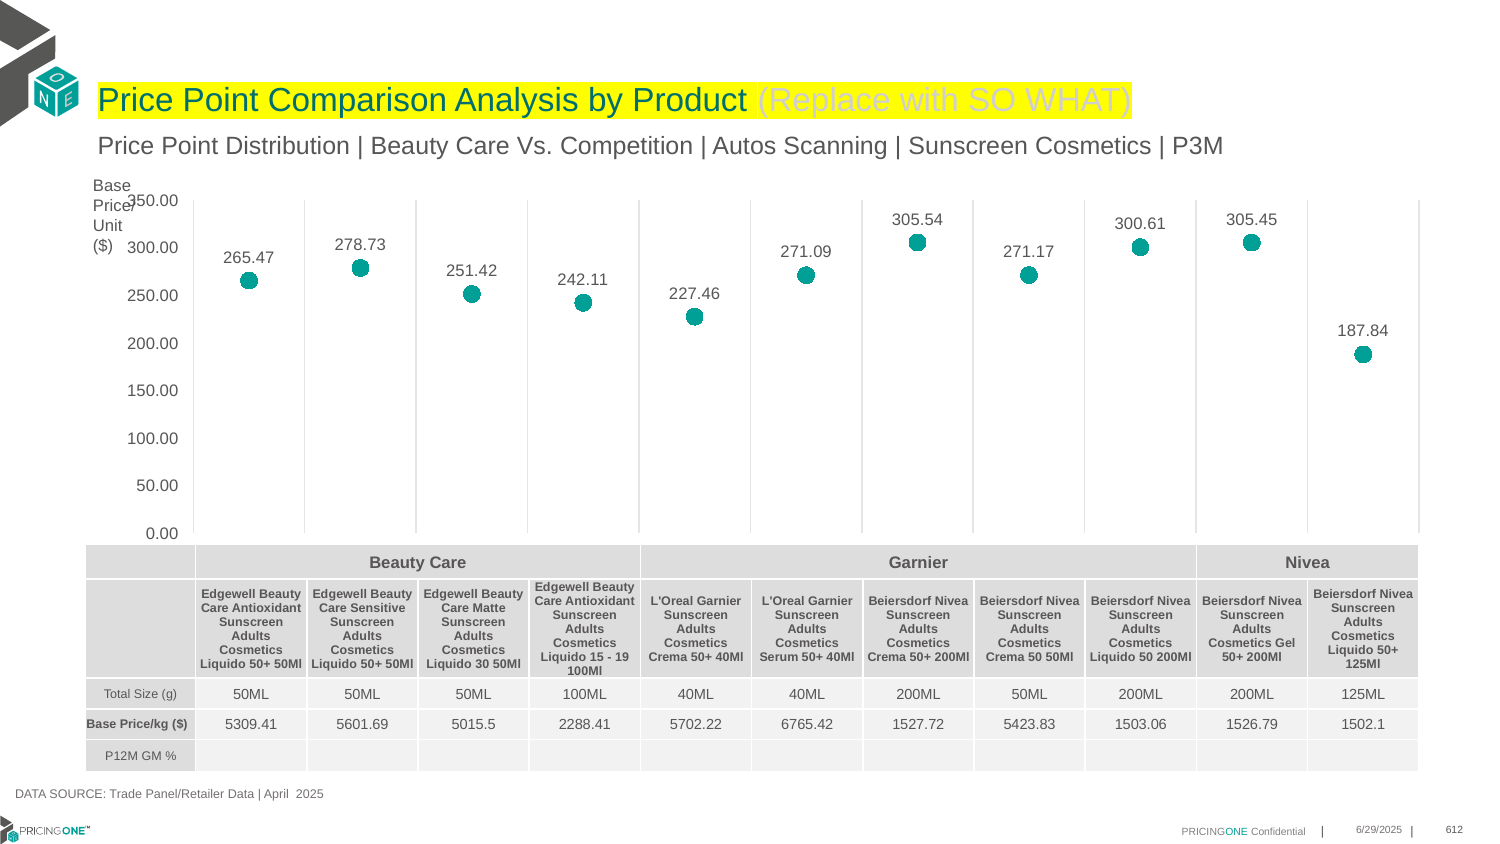

# Price Point Comparison Analysis by Product (Replace with SO WHAT)
Price Point Distribution | Beauty Care Vs. Competition | Autos Scanning | Sunscreen Cosmetics | P3M
Base Price/Unit ($)

### Chart

| Category | Base Price/Unit |
|---|---|
| Edgewell Beauty Care Antioxidant Sunscreen Adults Cosmetics Liquido 50+ 50Ml | 265.47 |
| Edgewell Beauty Care Sensitive Sunscreen Adults Cosmetics Liquido 50+ 50Ml | 278.73 |
| Edgewell Beauty Care Matte Sunscreen Adults Cosmetics Liquido 30 50Ml | 251.42 |
| Edgewell Beauty Care Antioxidant Sunscreen Adults Cosmetics Liquido 15 - 19 100Ml | 242.11 |
| L'Oreal Garnier Sunscreen Adults Cosmetics Crema 50+ 40Ml | 227.46 |
| L'Oreal Garnier Sunscreen Adults Cosmetics Serum 50+ 40Ml | 271.09 |
| Beiersdorf Nivea Sunscreen Adults Cosmetics Crema 50+ 200Ml | 305.54 |
| Beiersdorf Nivea Sunscreen Adults Cosmetics Crema 50 50Ml | 271.17 |
| Beiersdorf Nivea Sunscreen Adults Cosmetics Liquido 50 200Ml | 300.61 |
| Beiersdorf Nivea Sunscreen Adults Cosmetics Gel 50+ 200Ml | 305.45 |
| Beiersdorf Nivea Sunscreen Adults Cosmetics Liquido 50+ 125Ml | 187.84 |
|  | Beauty Care | Beauty Care | Beauty Care | Beauty Care | Garnier | Garnier | Nivea | Nivea | Nivea | Nivea | Nivea |
| --- | --- | --- | --- | --- | --- | --- | --- | --- | --- | --- | --- |
|  | Edgewell Beauty Care Antioxidant Sunscreen Adults Cosmetics Liquido 50+ 50Ml | Edgewell Beauty Care Sensitive Sunscreen Adults Cosmetics Liquido 50+ 50Ml | Edgewell Beauty Care Matte Sunscreen Adults Cosmetics Liquido 30 50Ml | Edgewell Beauty Care Antioxidant Sunscreen Adults Cosmetics Liquido 15 - 19 100Ml | L'Oreal Garnier Sunscreen Adults Cosmetics Crema 50+ 40Ml | L'Oreal Garnier Sunscreen Adults Cosmetics Serum 50+ 40Ml | Beiersdorf Nivea Sunscreen Adults Cosmetics Crema 50+ 200Ml | Beiersdorf Nivea Sunscreen Adults Cosmetics Crema 50 50Ml | Beiersdorf Nivea Sunscreen Adults Cosmetics Liquido 50 200Ml | Beiersdorf Nivea Sunscreen Adults Cosmetics Gel 50+ 200Ml | Beiersdorf Nivea Sunscreen Adults Cosmetics Liquido 50+ 125Ml |
| Total Size (g) | 50ML | 50ML | 50ML | 100ML | 40ML | 40ML | 200ML | 50ML | 200ML | 200ML | 125ML |
| Base Price/kg ($) | 5309.41 | 5601.69 | 5015.5 | 2288.41 | 5702.22 | 6765.42 | 1527.72 | 5423.83 | 1503.06 | 1526.79 | 1502.1 |
| P12M GM % |  |  |  |  |  |  |  |  |  |  |  |
DATA SOURCE: Trade Panel/Retailer Data | April  2025

6/29/2025
612